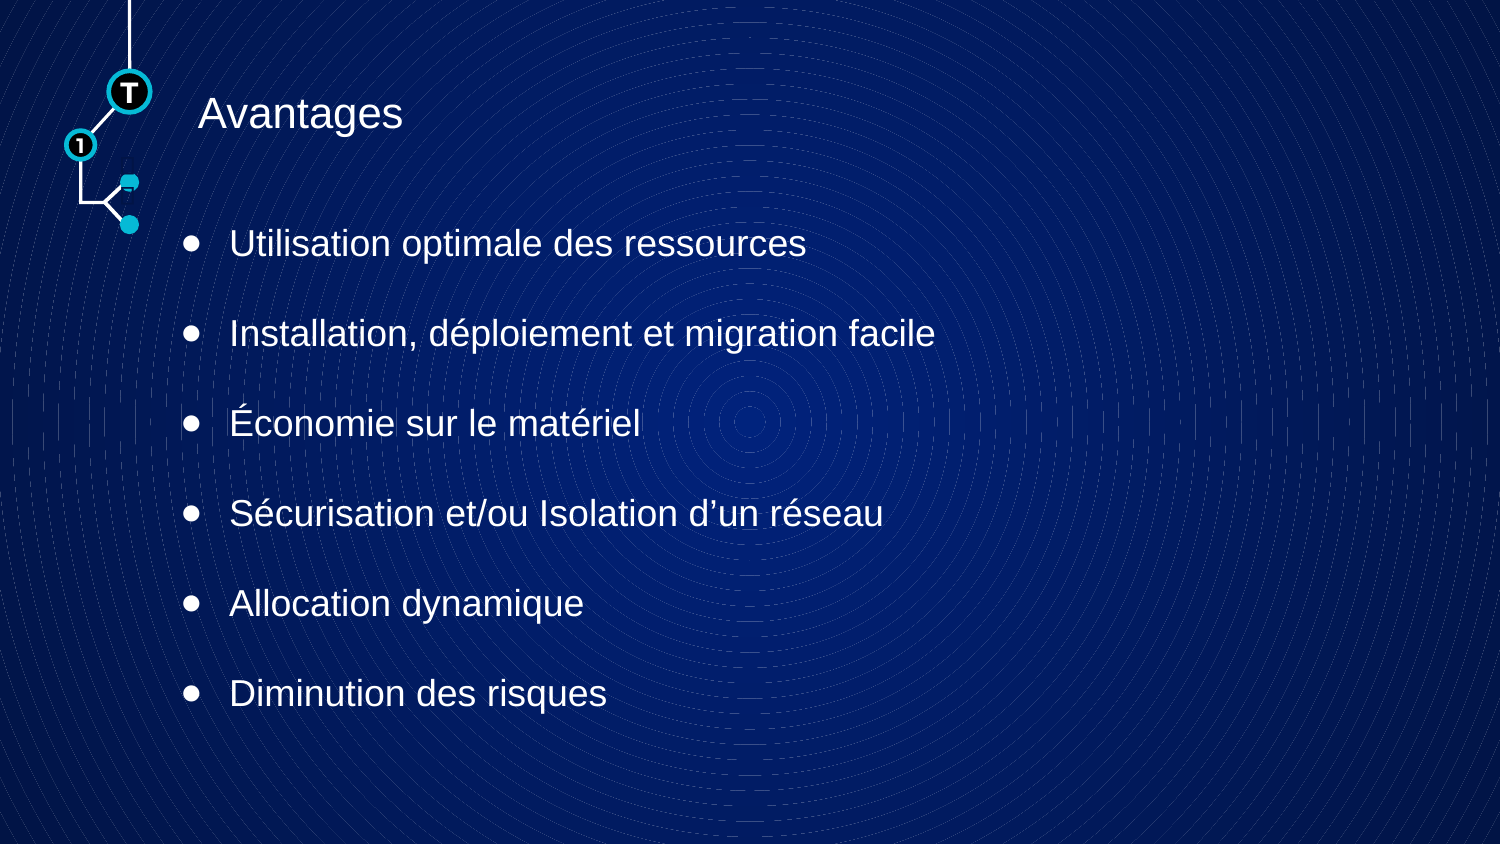

# Avantages
T
1
🠺

Utilisation optimale des ressources

Installation, déploiement et migration facile

Économie sur le matériel

Sécurisation et/ou Isolation d’un réseau

Allocation dynamique

Diminution des risques
🠺